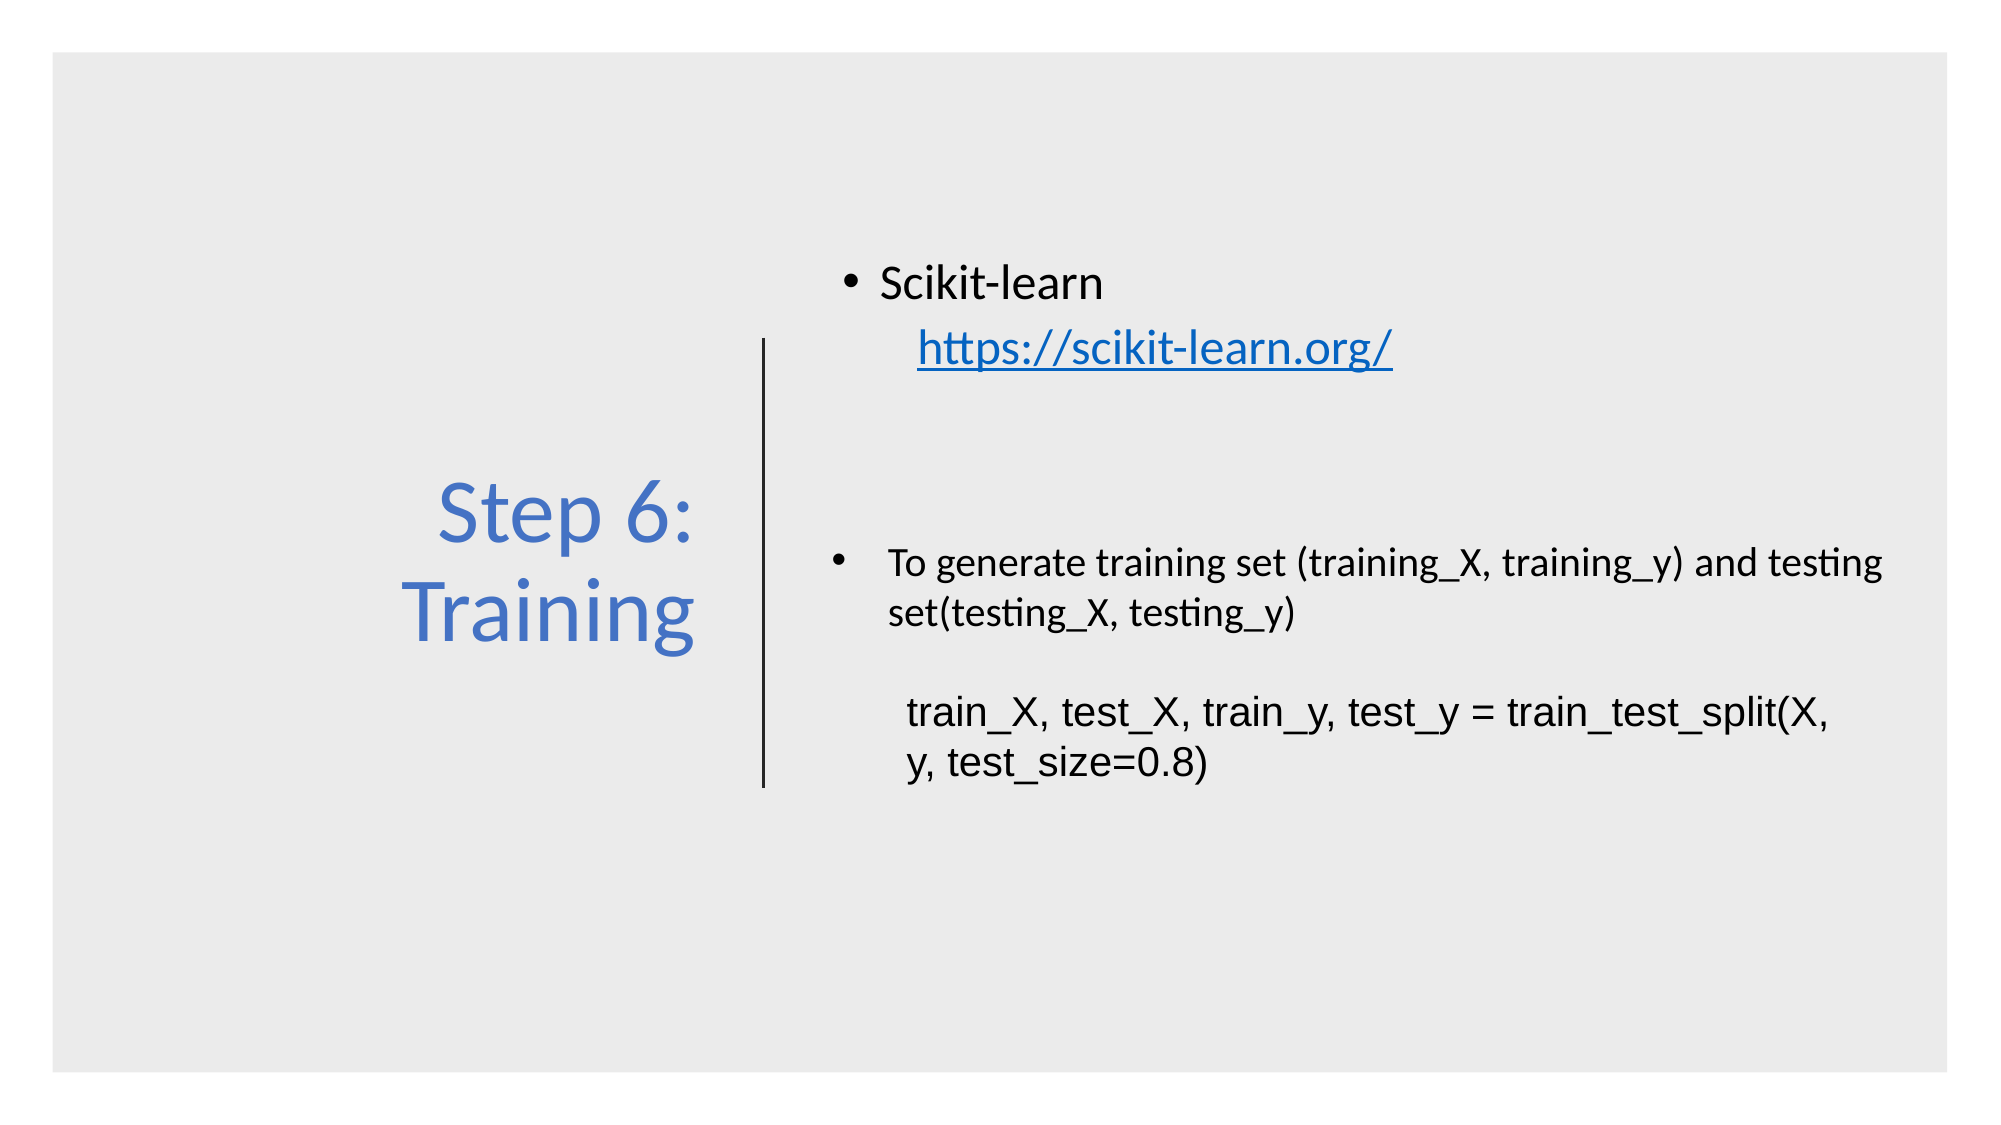

# Step 6: Training
Scikit-learn
https://scikit-learn.org/

To generate training set (training_X, training_y) and testing set(testing_X, testing_y)​

train_X, test_X, train_y, test_y = train_test_split(X, y, test_size=0.8)